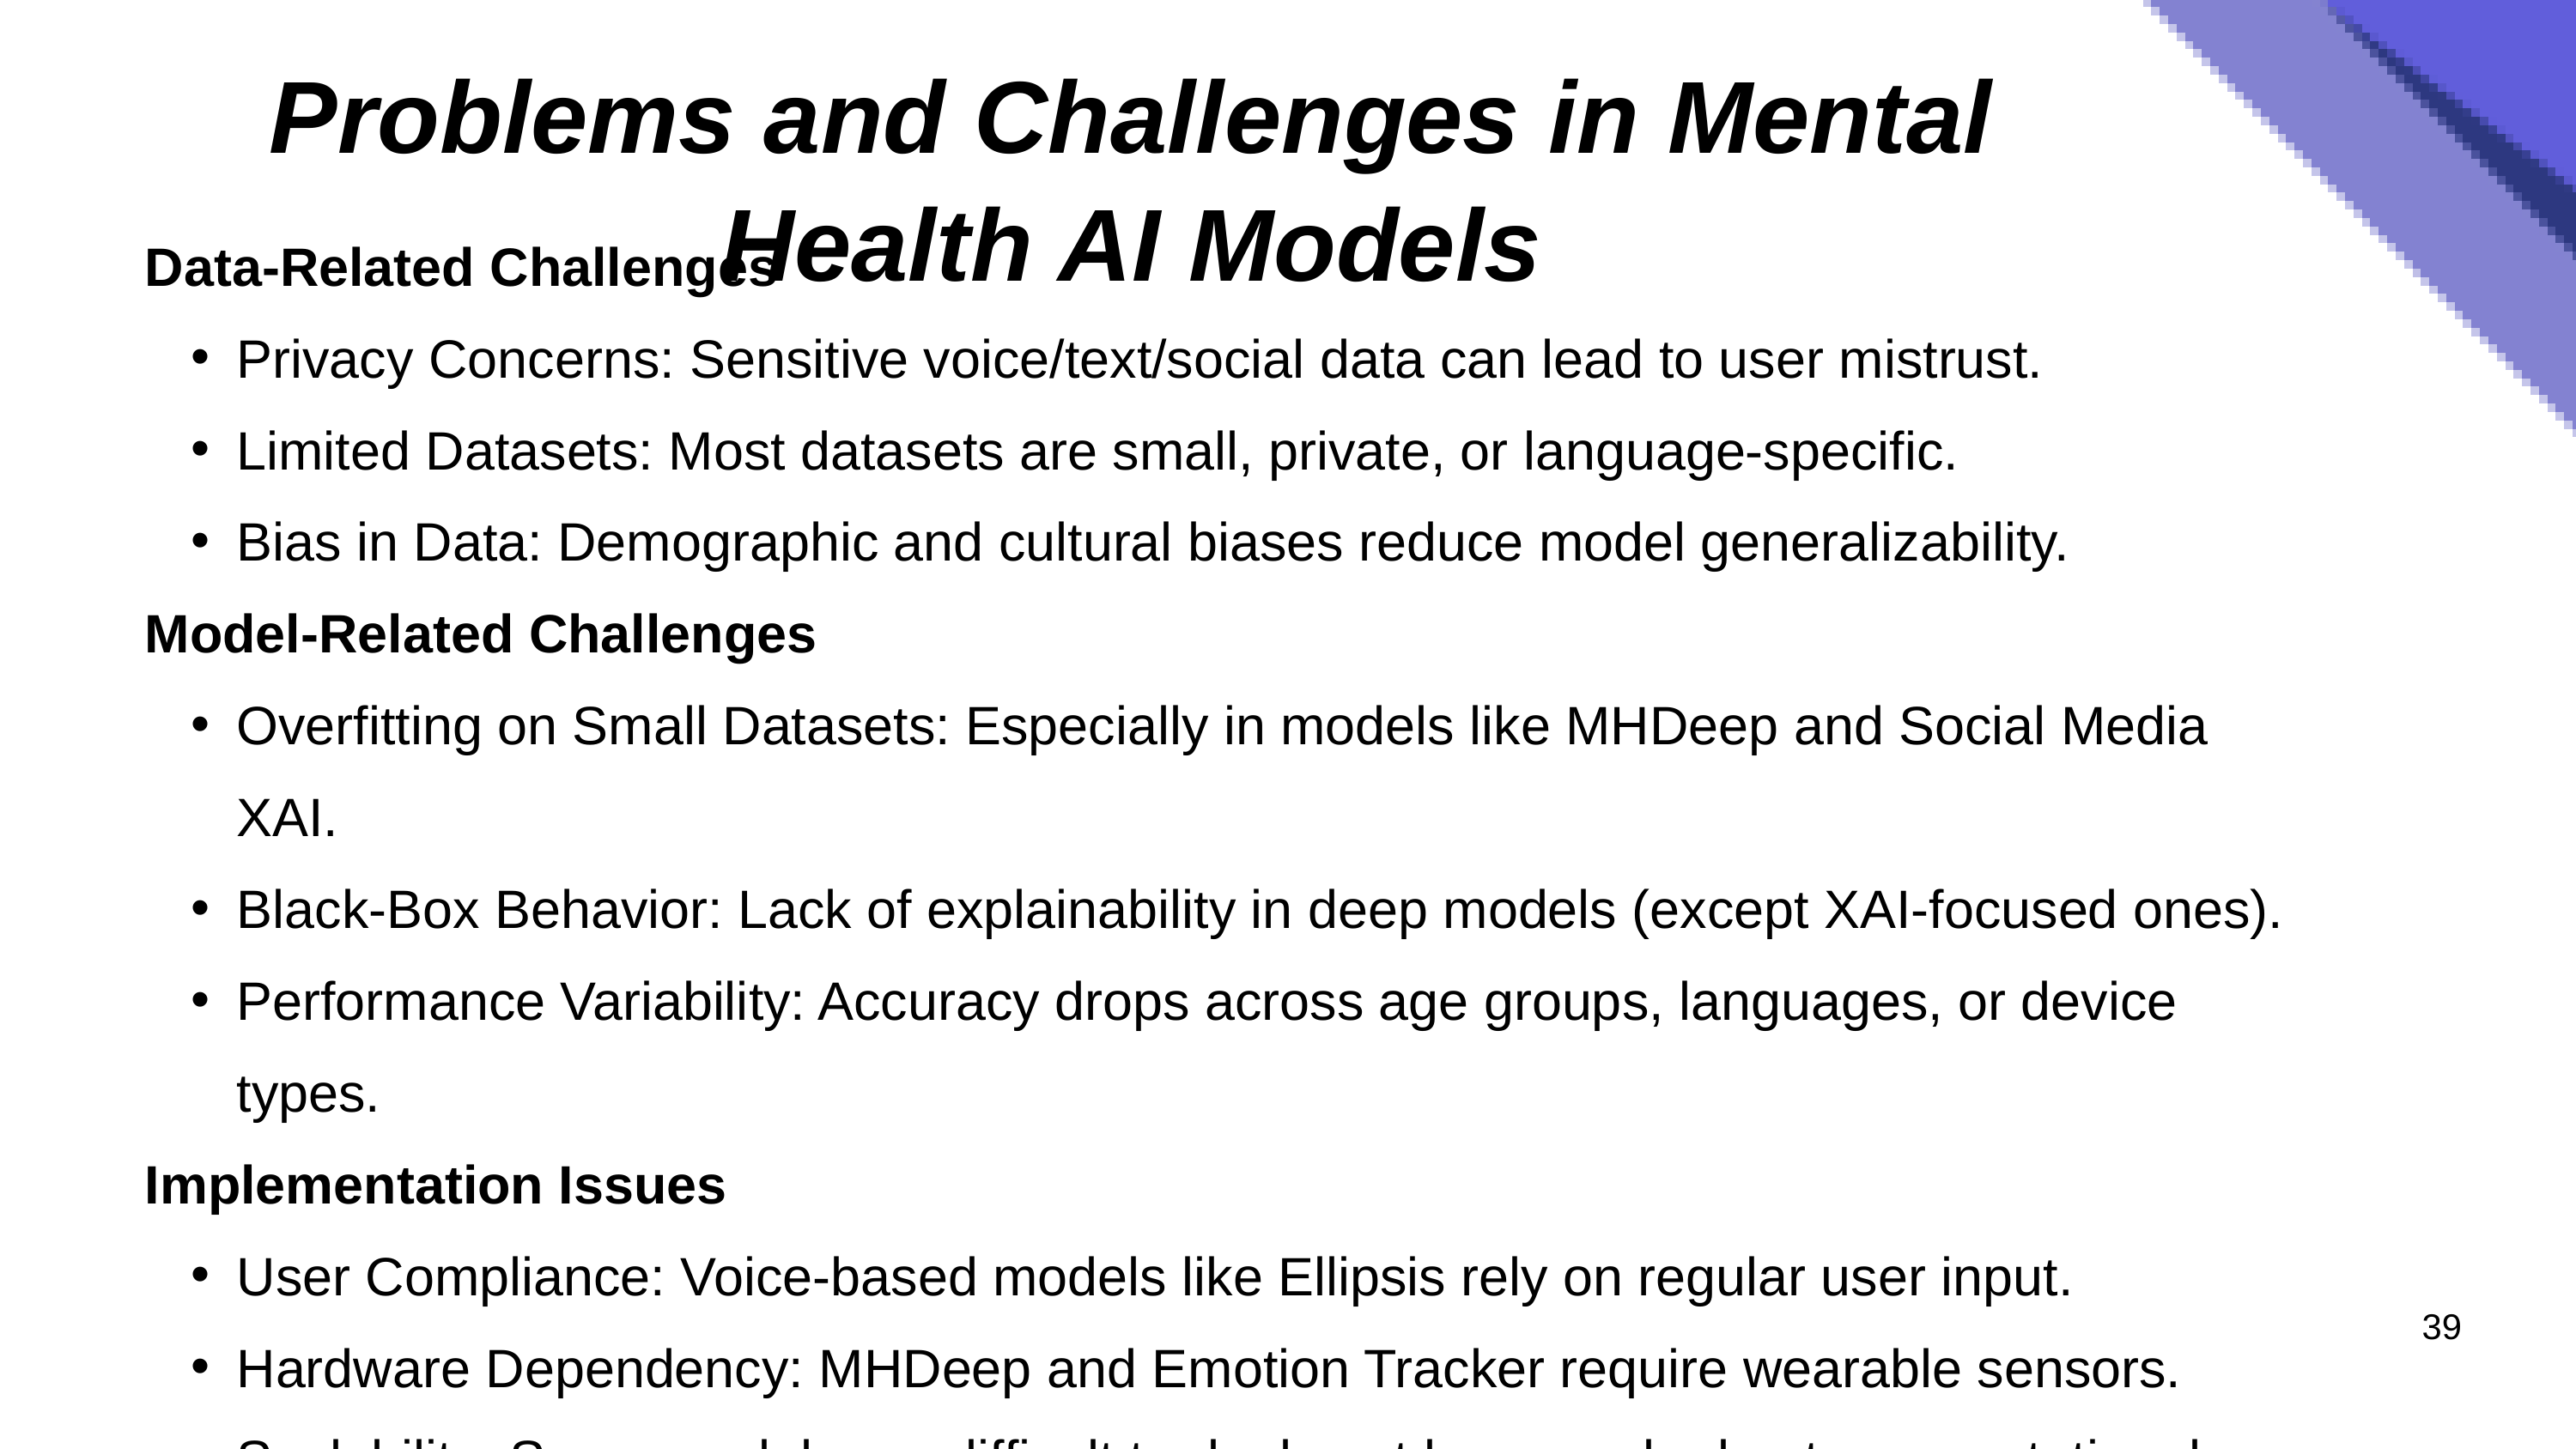

Problems and Challenges in Mental Health AI Models
Data-Related Challenges
Privacy Concerns: Sensitive voice/text/social data can lead to user mistrust.
Limited Datasets: Most datasets are small, private, or language-specific.
Bias in Data: Demographic and cultural biases reduce model generalizability.
Model-Related Challenges
Overfitting on Small Datasets: Especially in models like MHDeep and Social Media XAI.
Black-Box Behavior: Lack of explainability in deep models (except XAI-focused ones).
Performance Variability: Accuracy drops across age groups, languages, or device types.
Implementation Issues
User Compliance: Voice-based models like Ellipsis rely on regular user input.
Hardware Dependency: MHDeep and Emotion Tracker require wearable sensors.
Scalability: Some models are difficult to deploy at large scale due to computational needs.
39